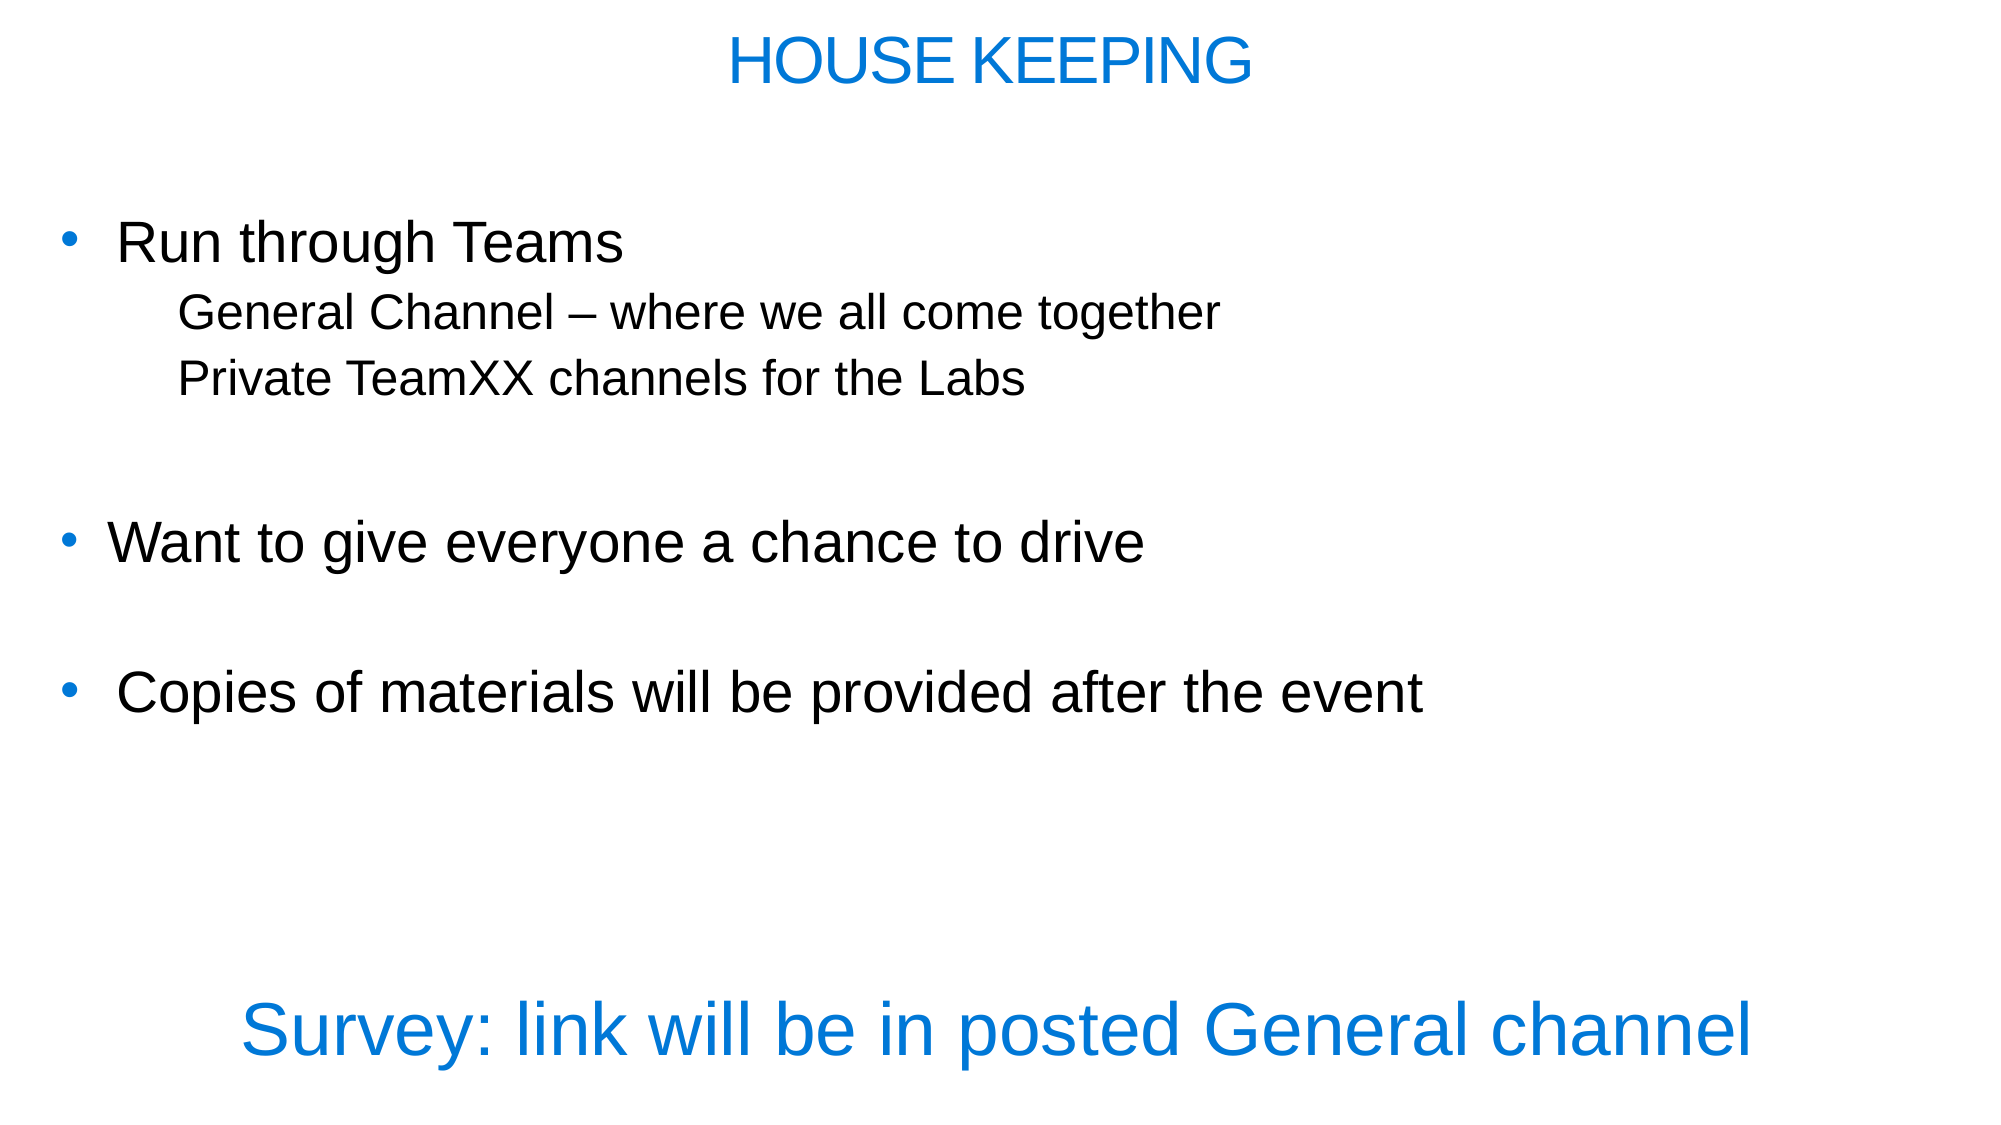

# House keeping
Run through Teams
General Channel – where we all come together
Private TeamXX channels for the Labs

Want to give everyone a chance to drive

Copies of materials will be provided after the event
Survey: link will be in posted General channel